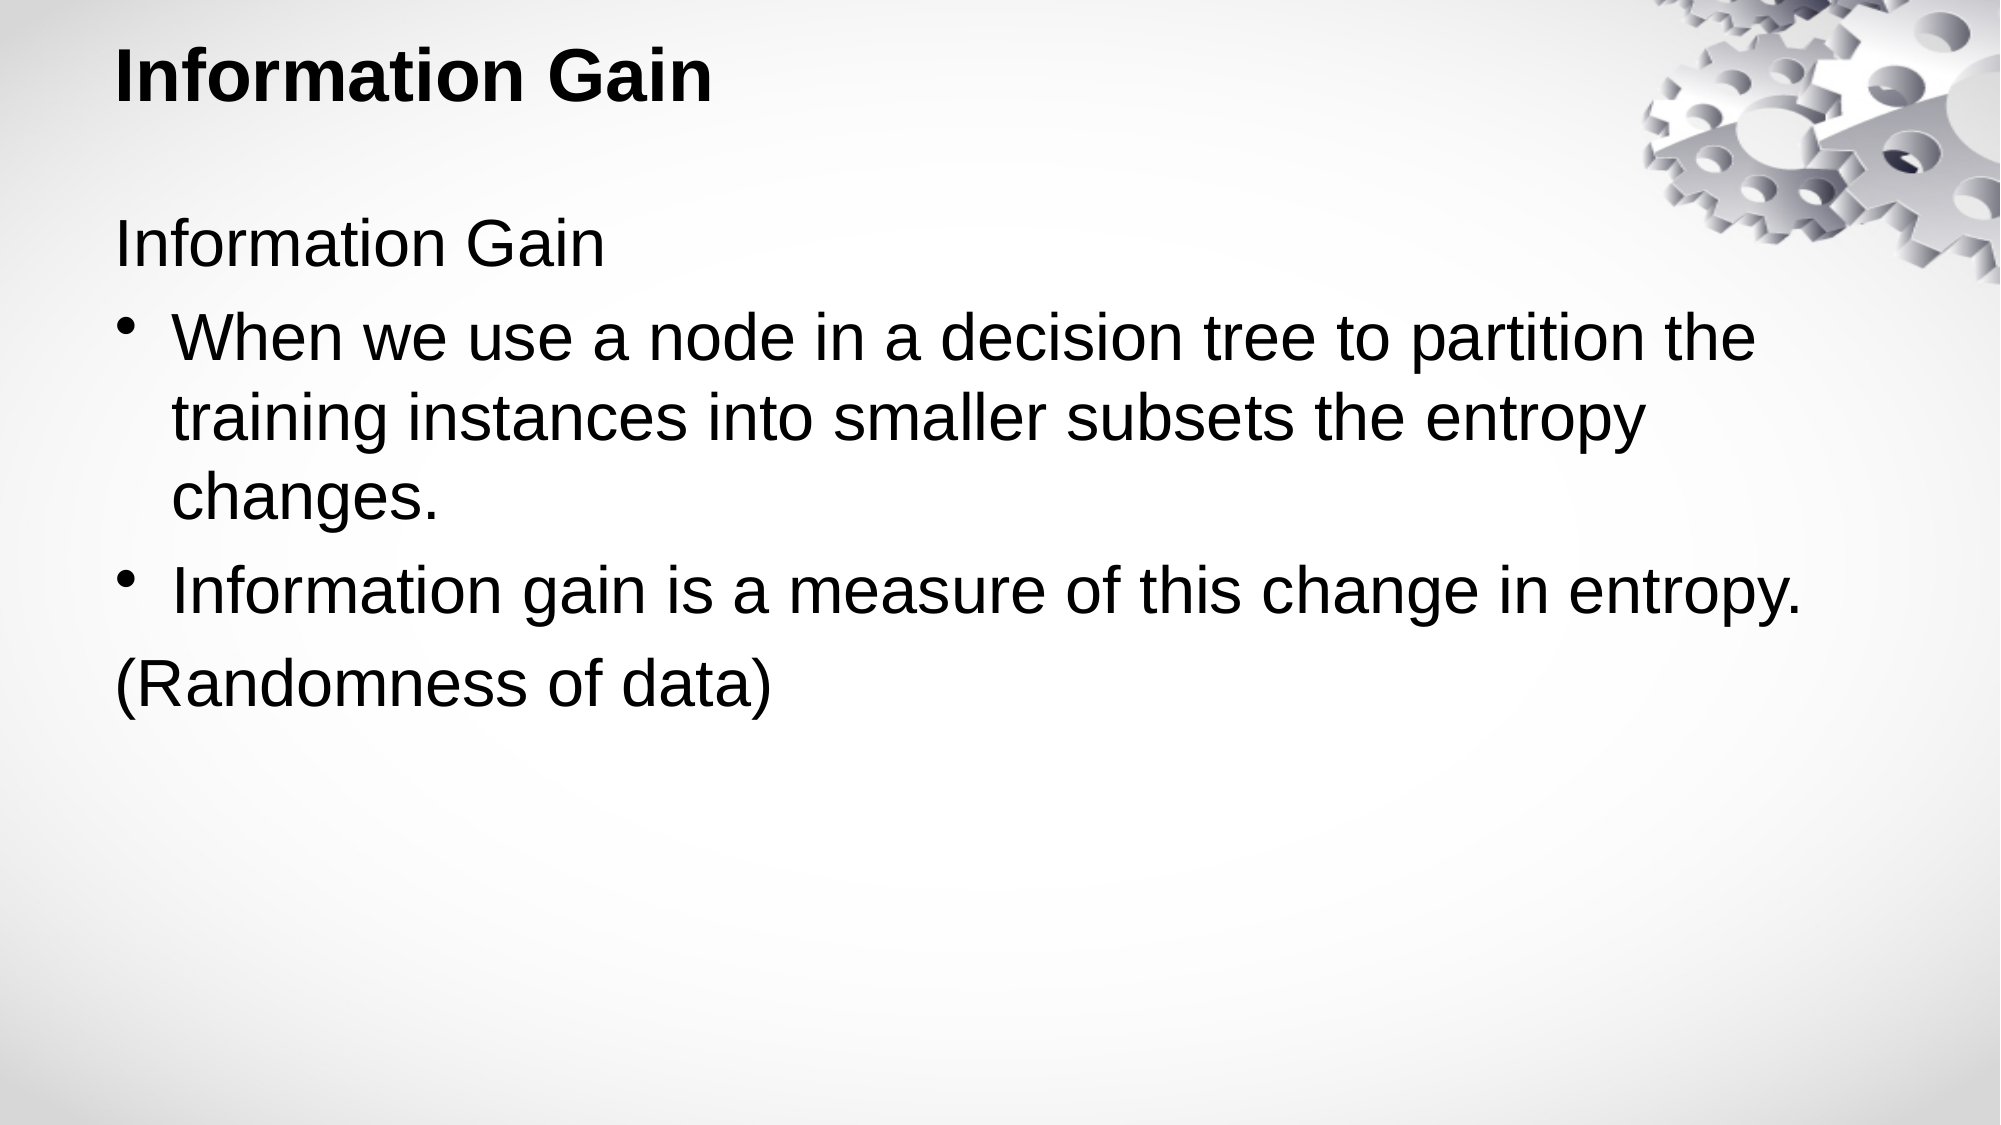

# Information Gain
Information Gain
When we use a node in a decision tree to partition the training instances into smaller subsets the entropy changes.
Information gain is a measure of this change in entropy.
(Randomness of data)